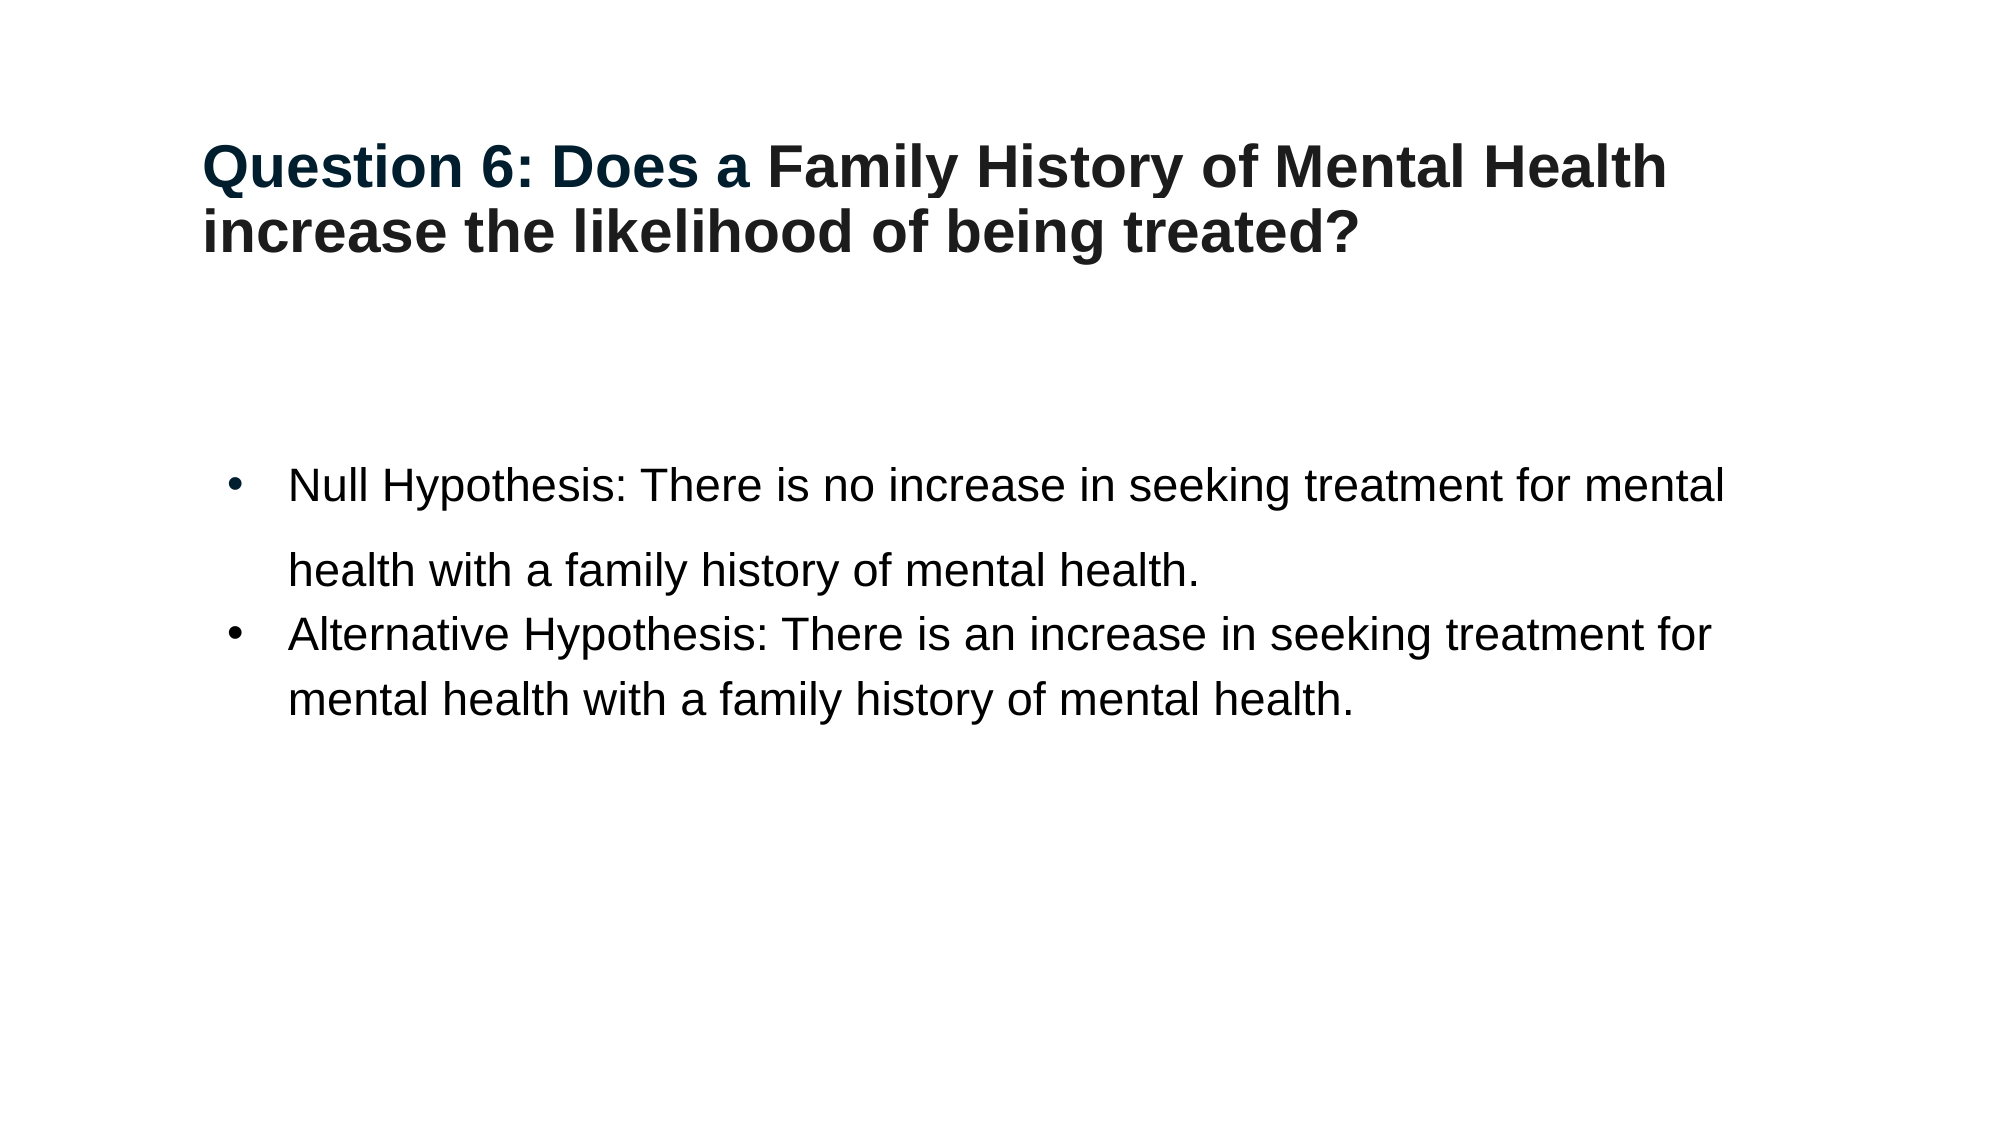

# Question 6: Does a Family History of Mental Health increase the likelihood of being treated?
Null Hypothesis: There is no increase in seeking treatment for mental health with a family history of mental health.
Alternative Hypothesis: There is an increase in seeking treatment for mental health with a family history of mental health.